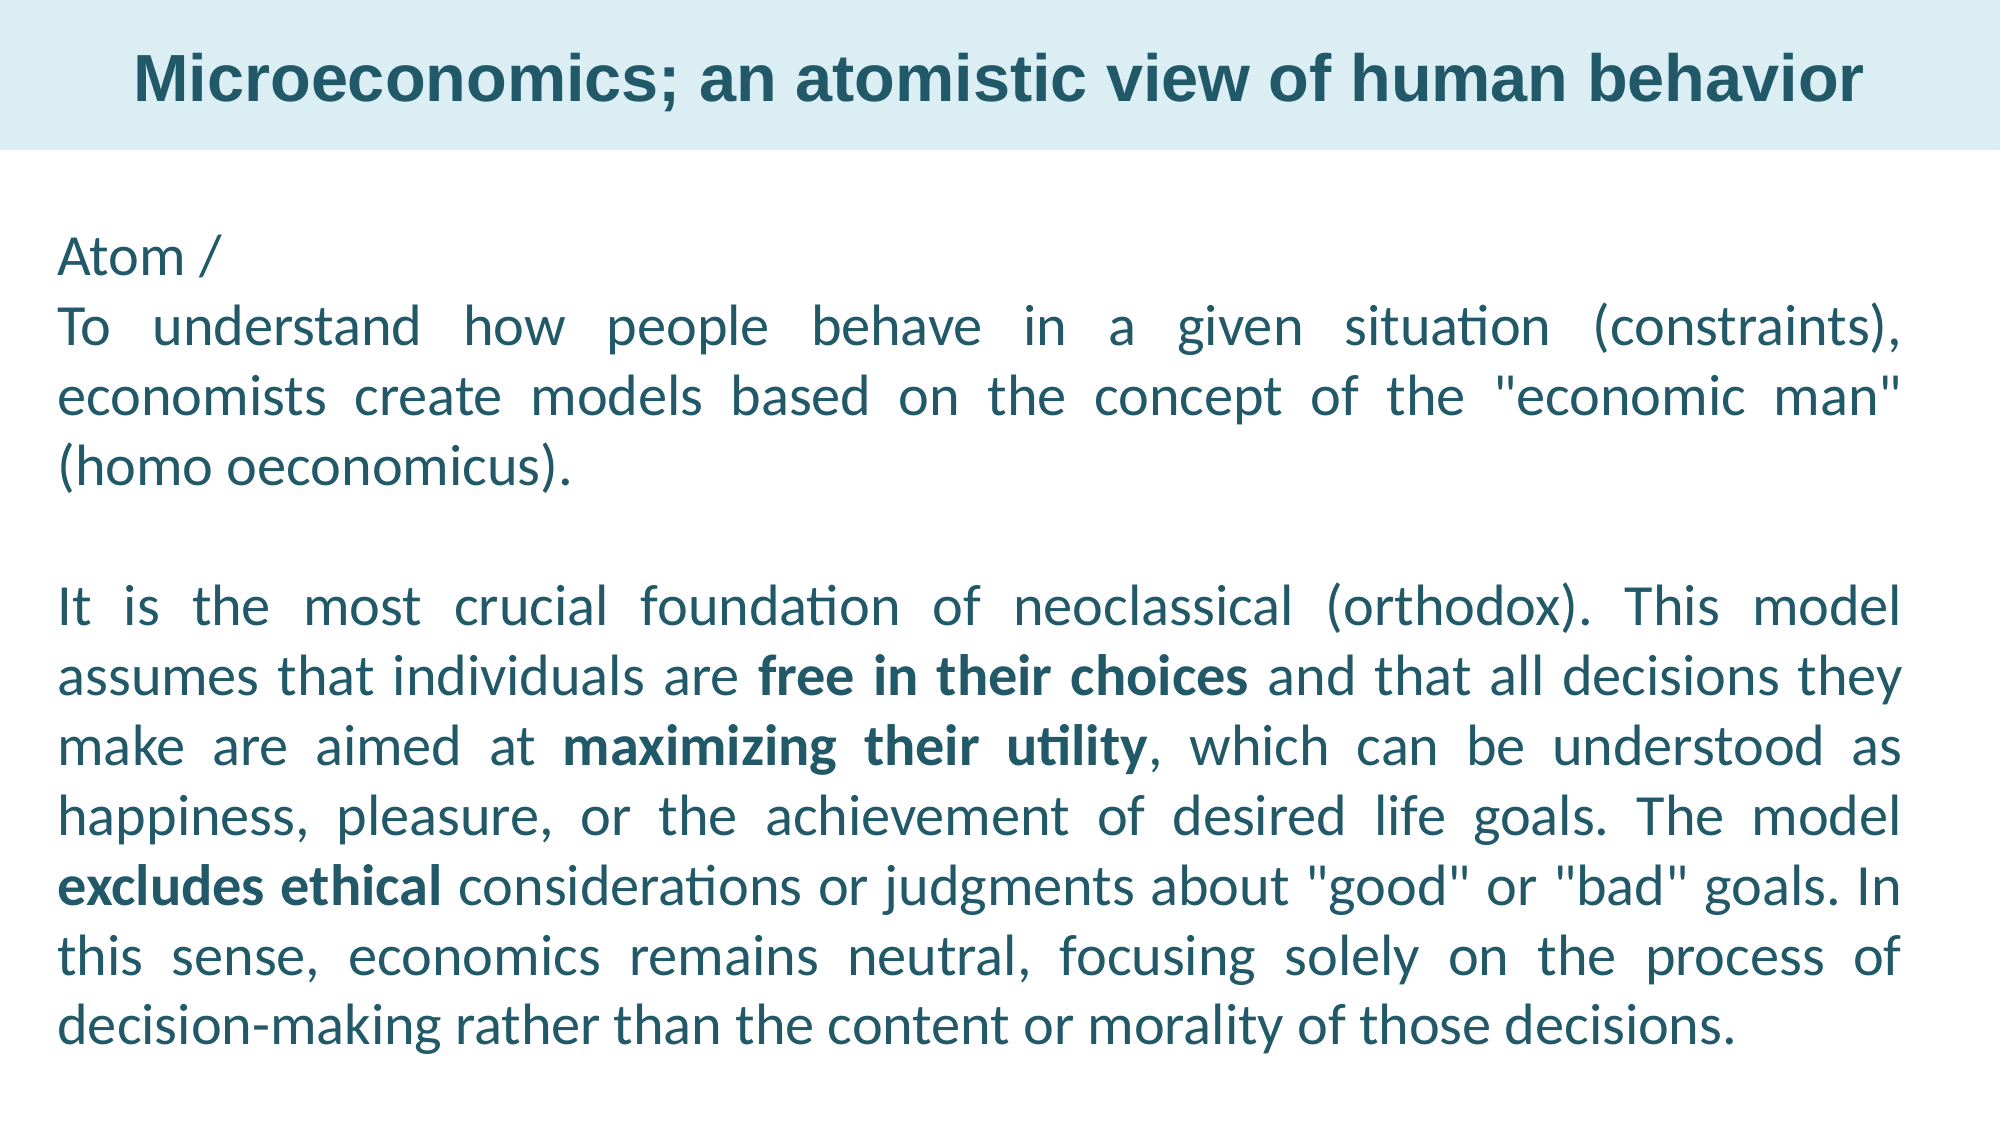

# Microeconomics; an atomistic view of human behavior
Atom /
To understand how people behave in a given situation (constraints), economists create models based on the concept of the "economic man" (homo oeconomicus).

It is the most crucial foundation of neoclassical (orthodox). This model assumes that individuals are free in their choices and that all decisions they make are aimed at maximizing their utility, which can be understood as happiness, pleasure, or the achievement of desired life goals. The model excludes ethical considerations or judgments about "good" or "bad" goals. In this sense, economics remains neutral, focusing solely on the process of decision-making rather than the content or morality of those decisions.